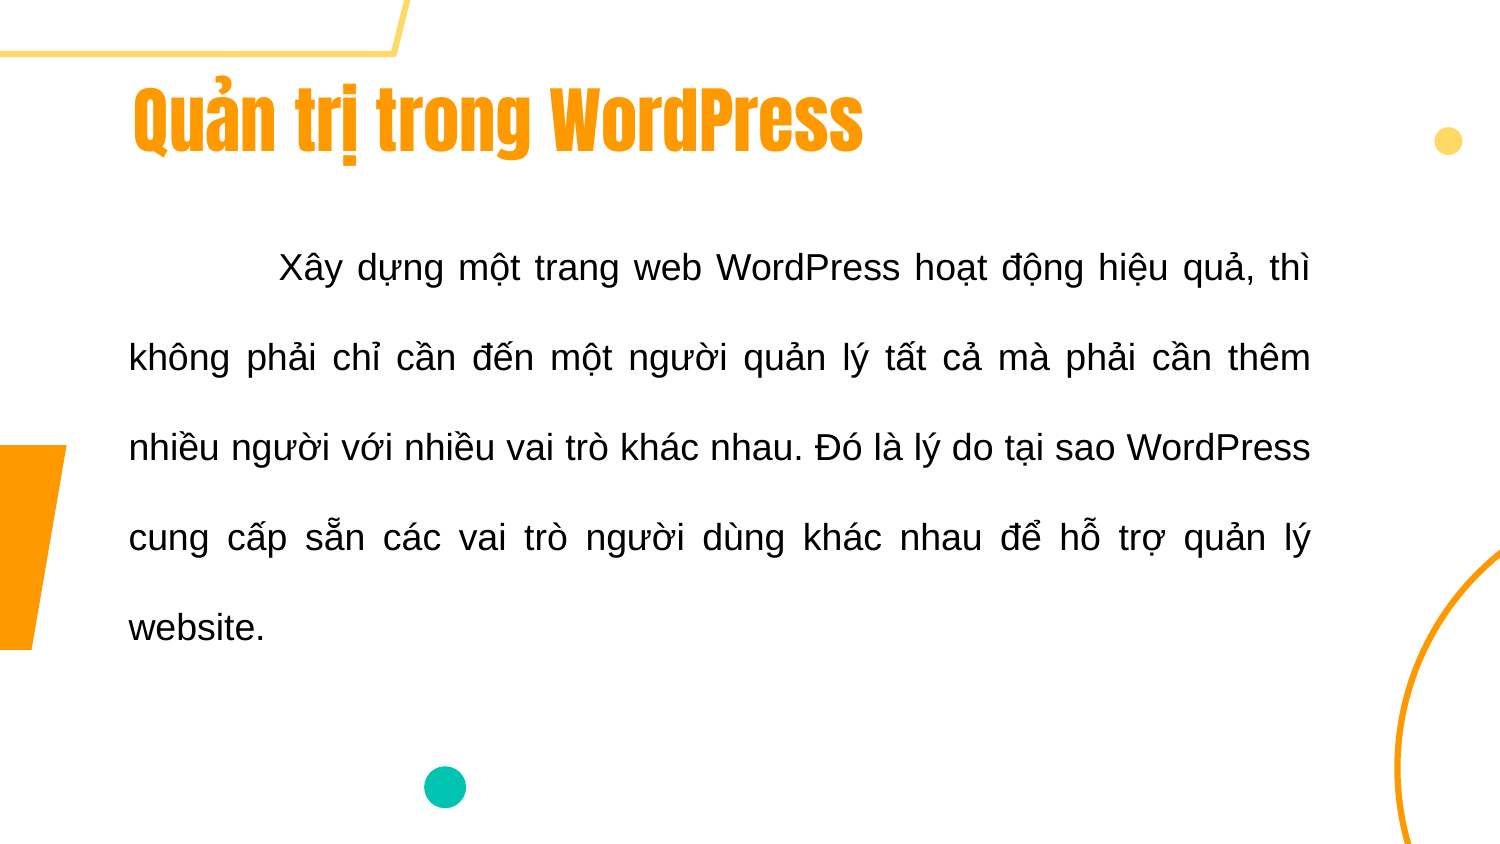

# Quản trị trong WordPress
	Xây dựng một trang web WordPress hoạt động hiệu quả, thì không phải chỉ cần đến một người quản lý tất cả mà phải cần thêm nhiều người với nhiều vai trò khác nhau. Đó là lý do tại sao WordPress cung cấp sẵn các vai trò người dùng khác nhau để hỗ trợ quản lý website.